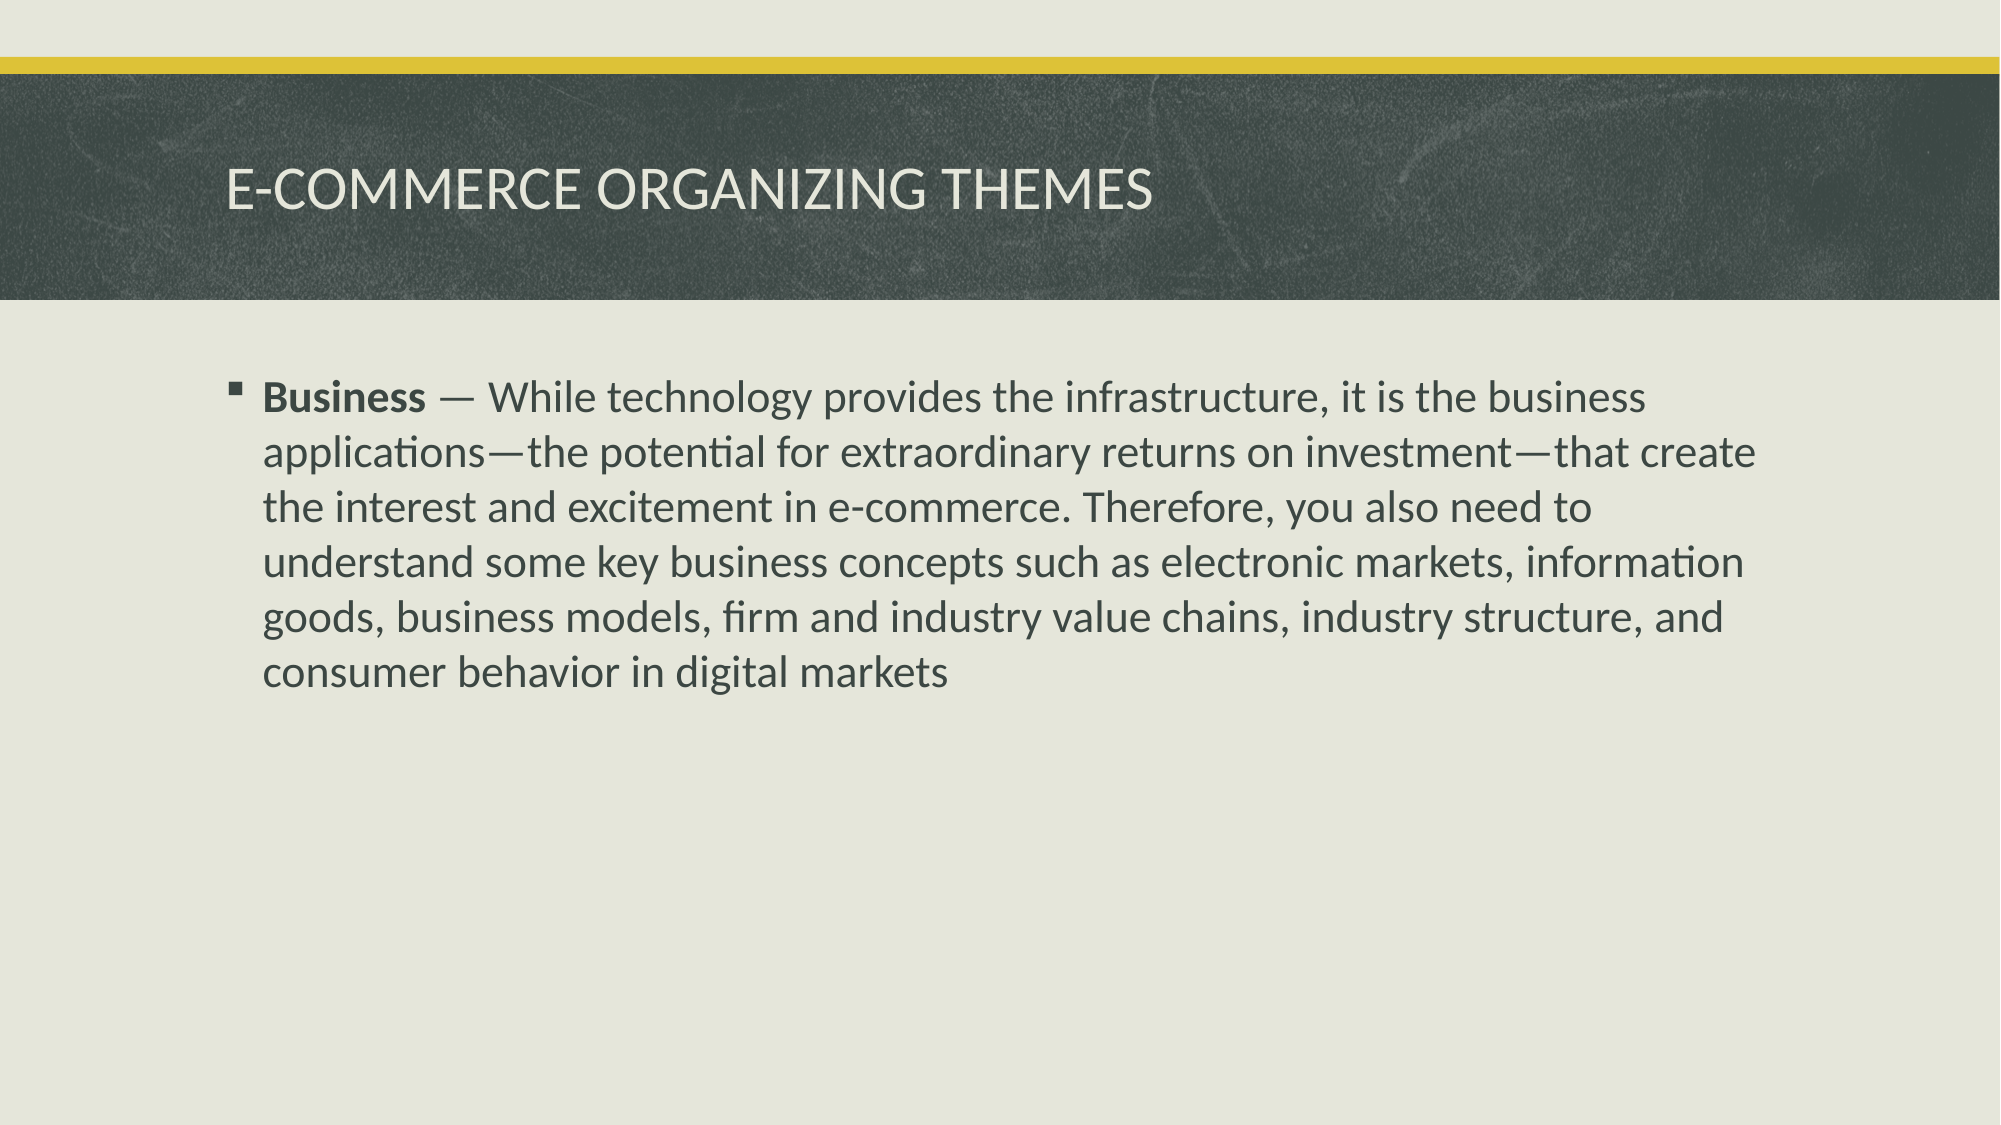

# E-COMMERCE ORGANIZING THEMES
Business — While technology provides the infrastructure, it is the business applications—the potential for extraordinary returns on investment—that create the interest and excitement in e-commerce. Therefore, you also need to understand some key business concepts such as electronic markets, information goods, business models, firm and industry value chains, industry structure, and consumer behavior in digital markets